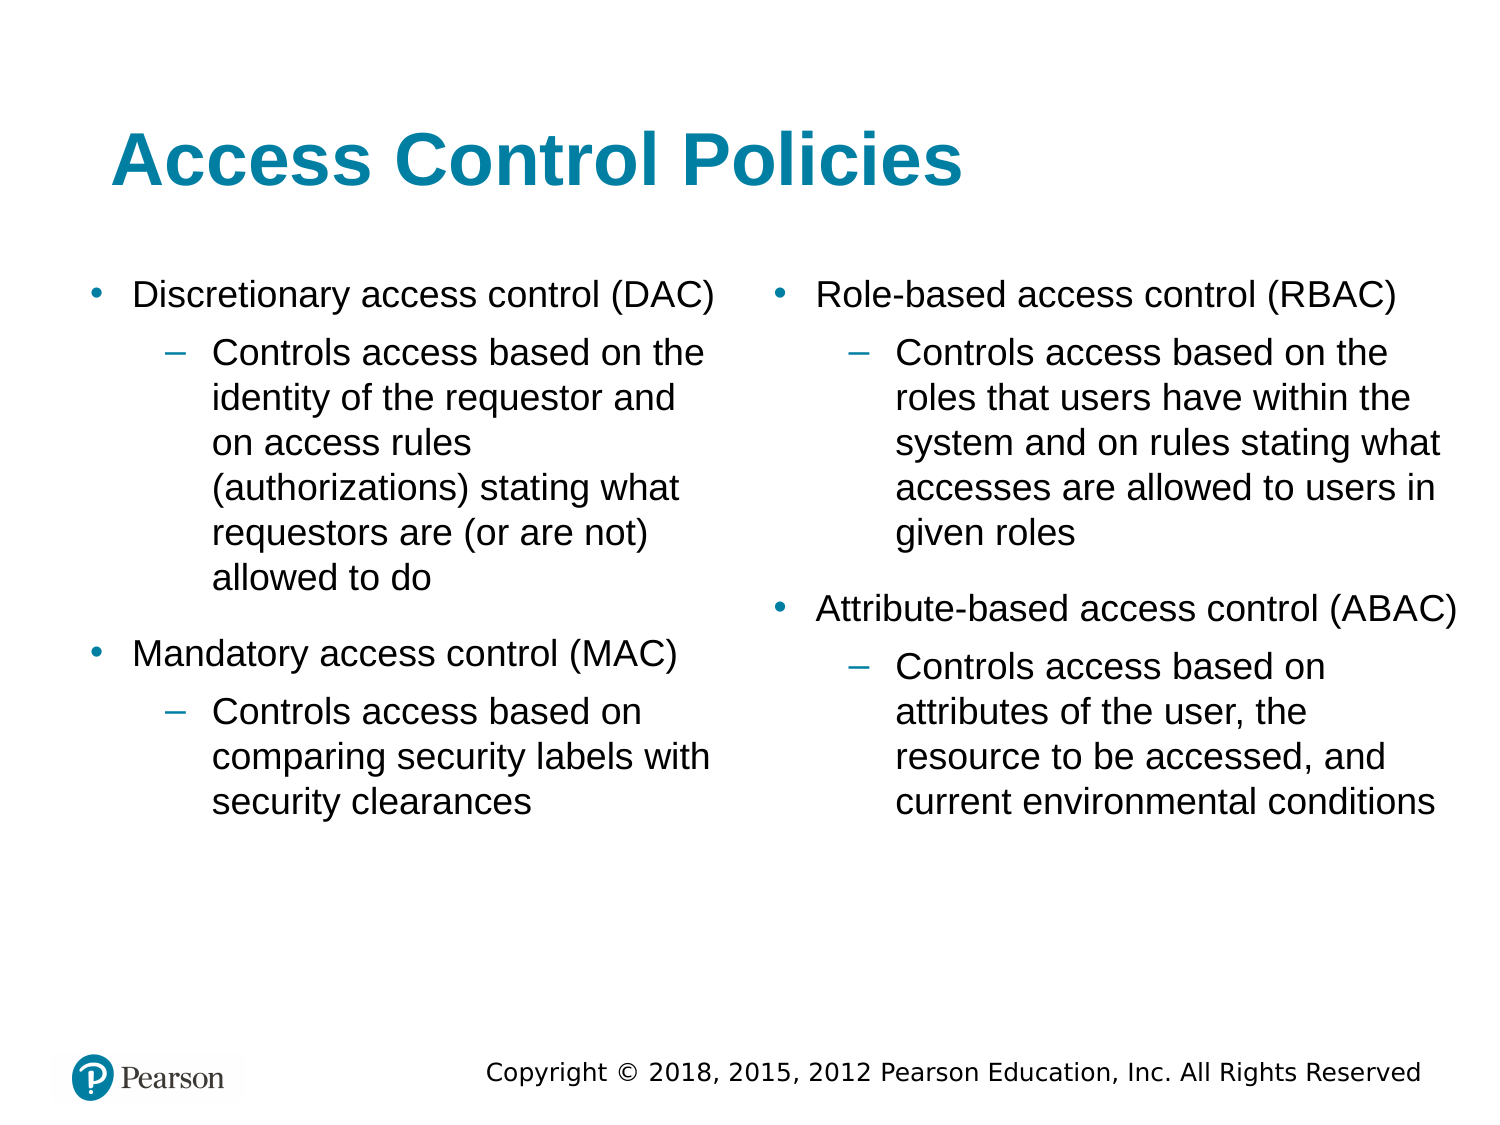

# Access Control Policies
Discretionary access control (D A C)
Controls access based on the identity of the requestor and on access rules (authorizations) stating what requestors are (or are not) allowed to do
Mandatory access control (M A C)
Controls access based on comparing security labels with security clearances
Role-based access control (R B A C)
Controls access based on the roles that users have within the system and on rules stating what accesses are allowed to users in given roles
Attribute-based access control (A B A C)
Controls access based on attributes of the user, the resource to be accessed, and current environmental conditions